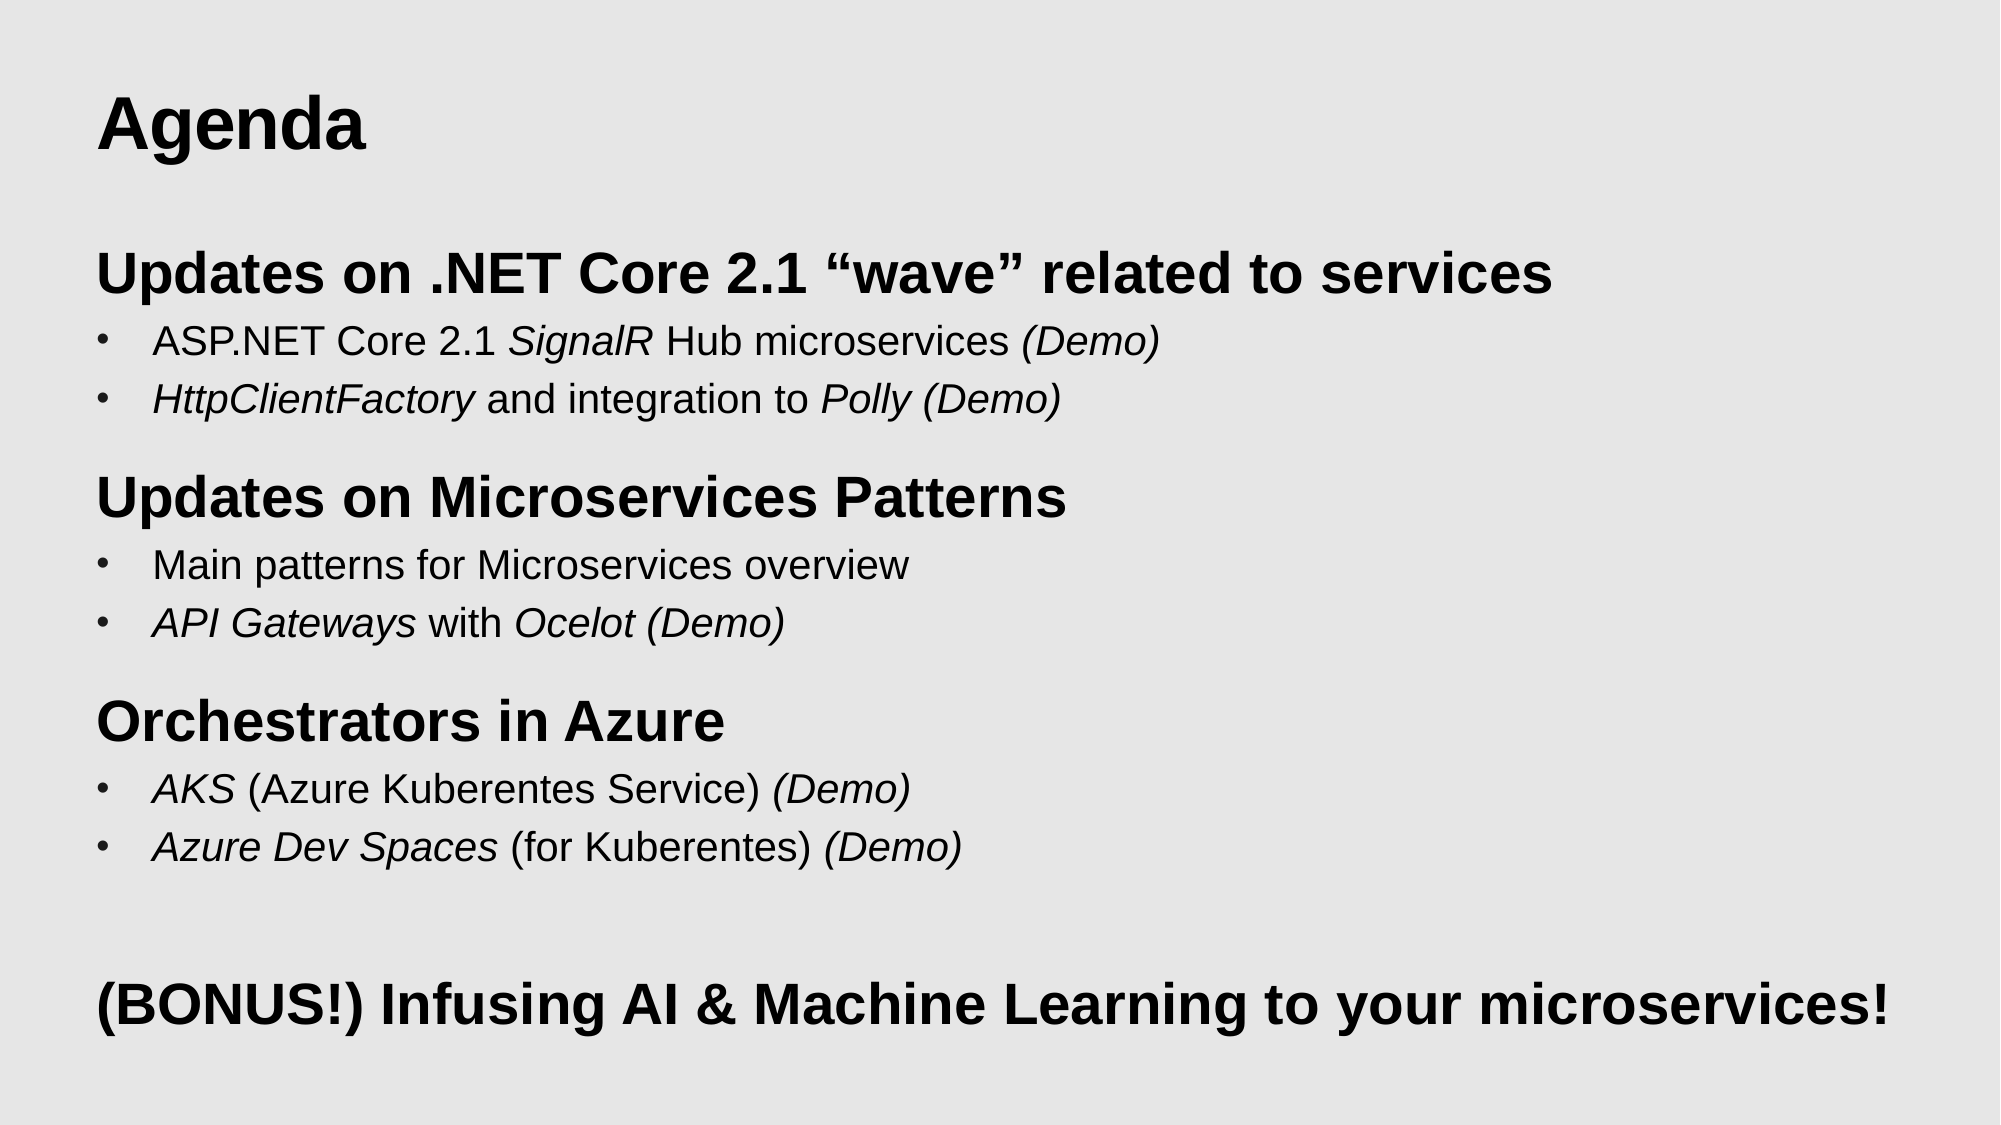

Agenda
# Agenda
Updates on .NET Core 2.1 “wave” related to services
ASP.NET Core 2.1 SignalR Hub microservices (Demo)
HttpClientFactory and integration to Polly (Demo)
Updates on Microservices Patterns
Main patterns for Microservices overview
API Gateways with Ocelot (Demo)
Orchestrators in Azure
AKS (Azure Kuberentes Service) (Demo)
Azure Dev Spaces (for Kuberentes) (Demo)

(BONUS!) Infusing AI & Machine Learning to your microservices!